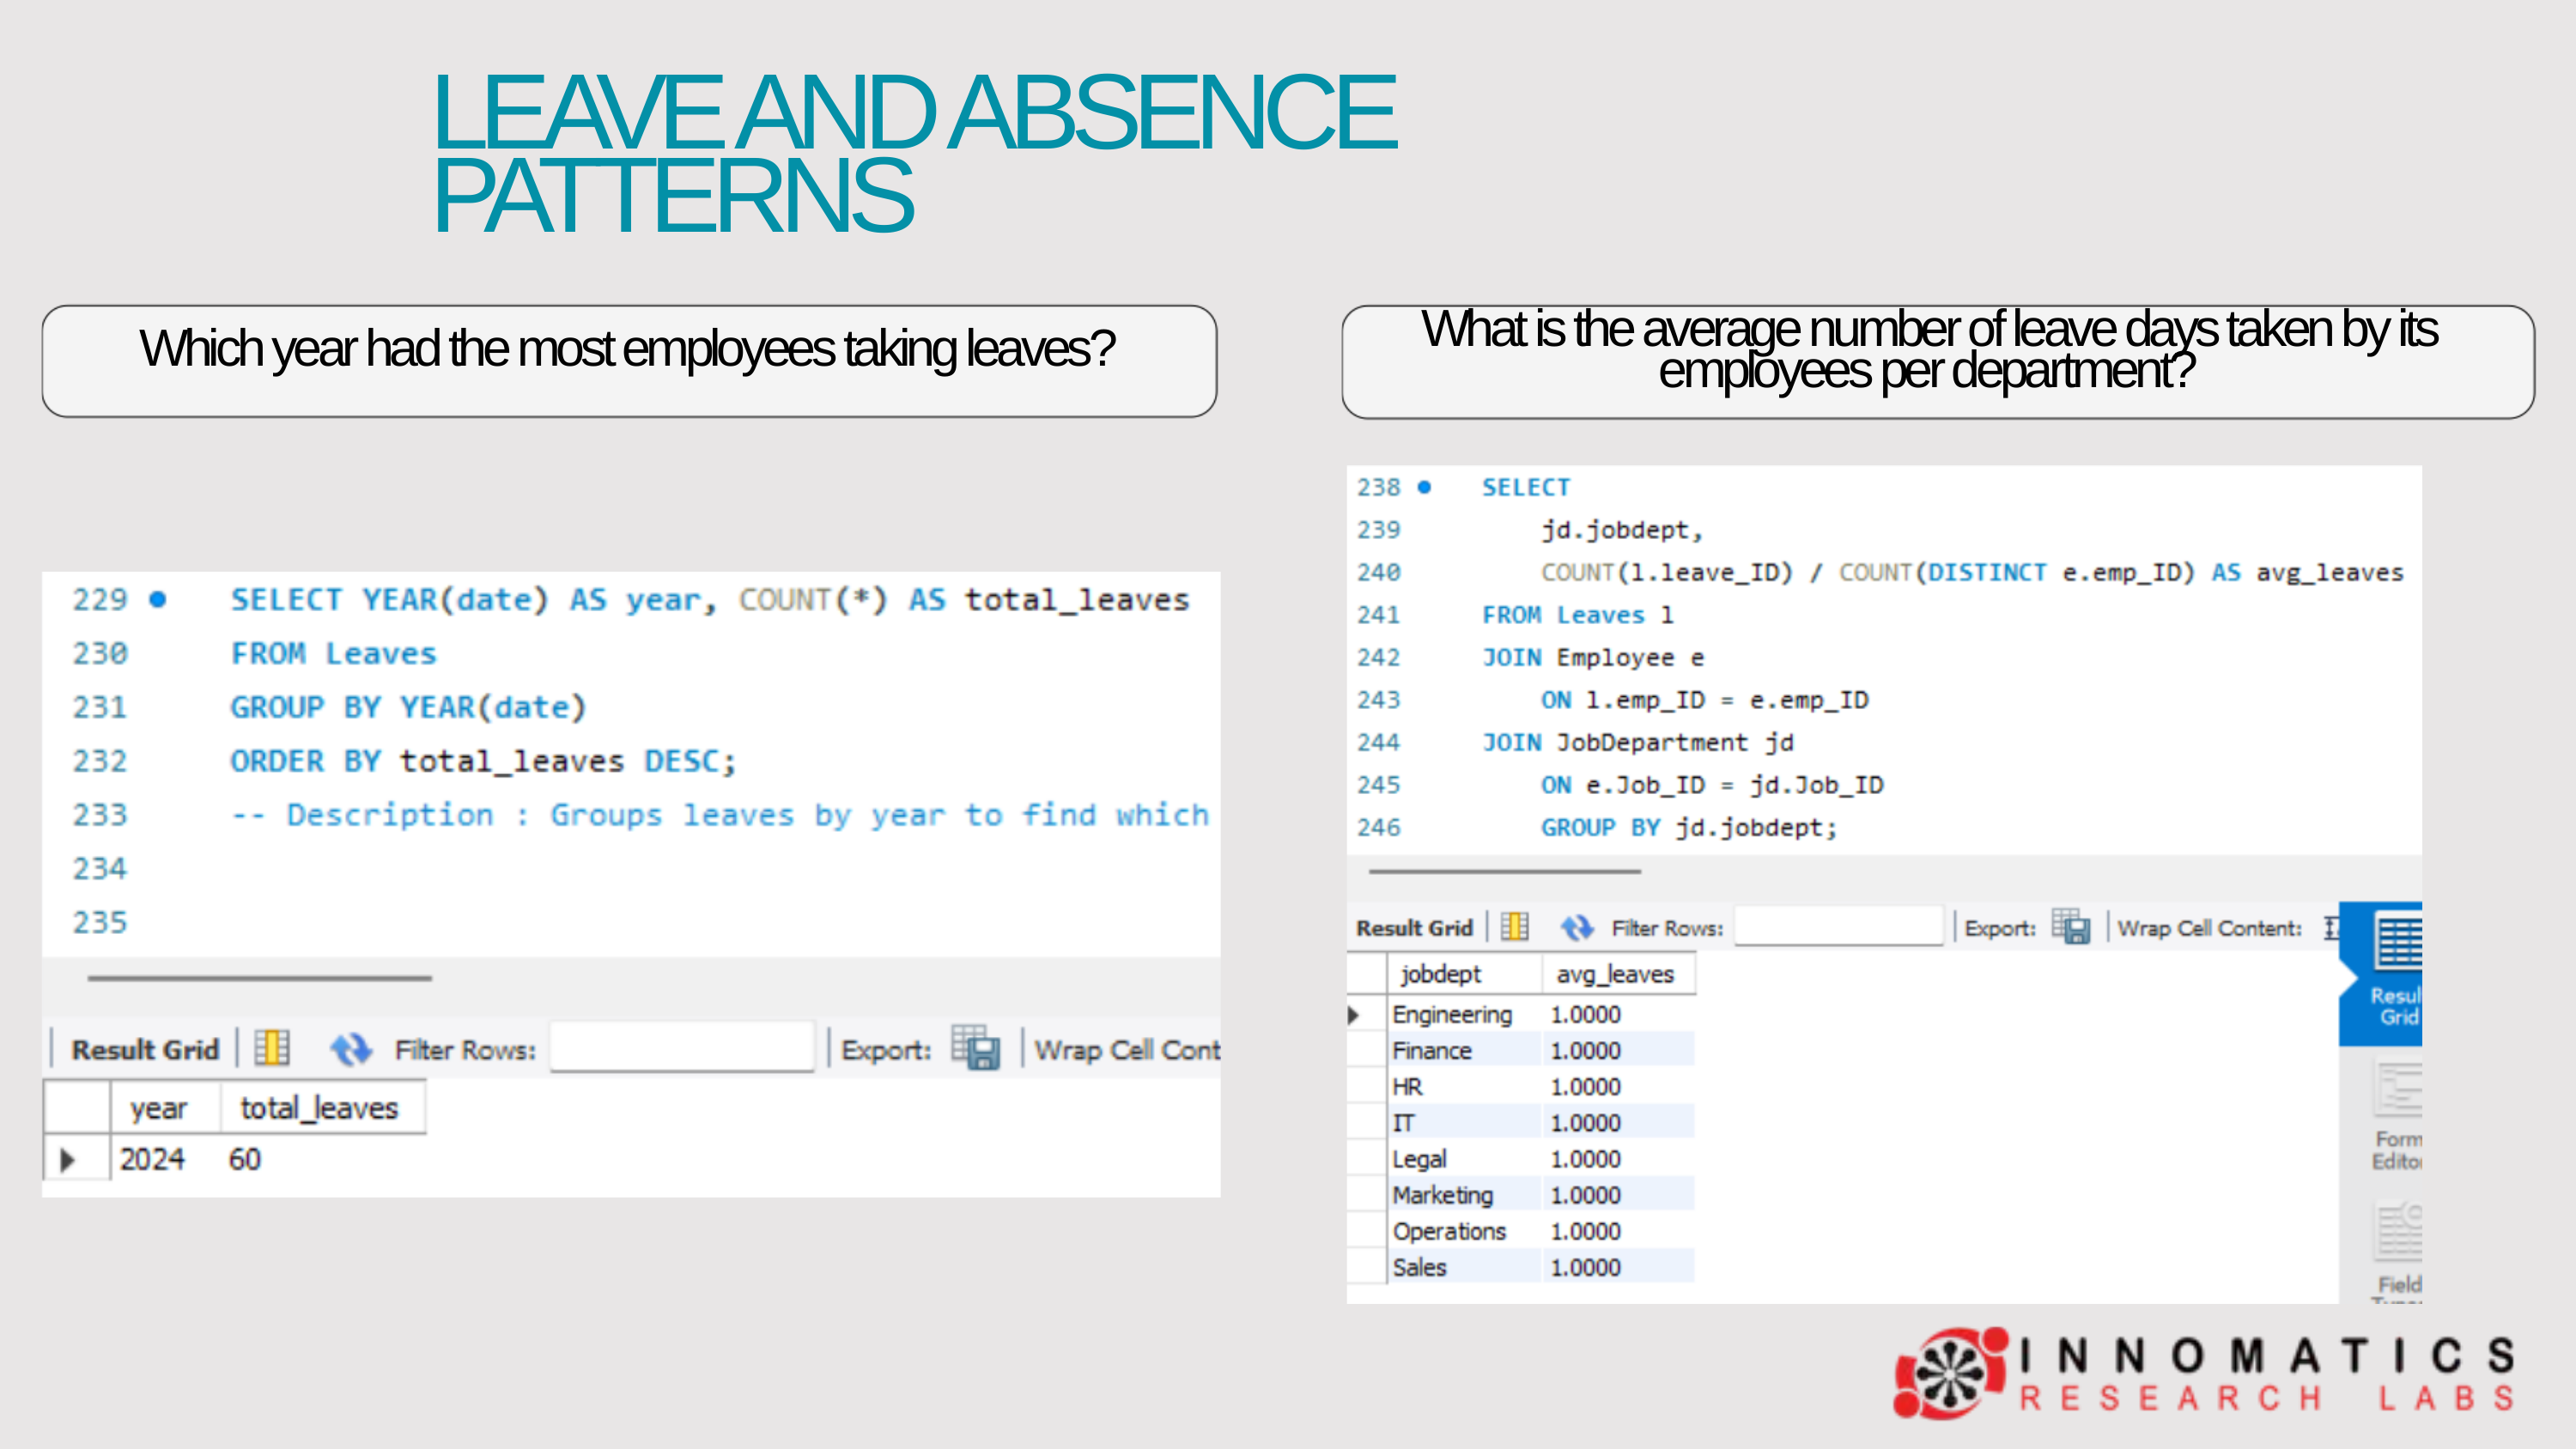

LEAVE AND ABSENCE PATTERNS

What is the average number of leave days taken by its employees per department?
Which year had the most employees taking leaves?